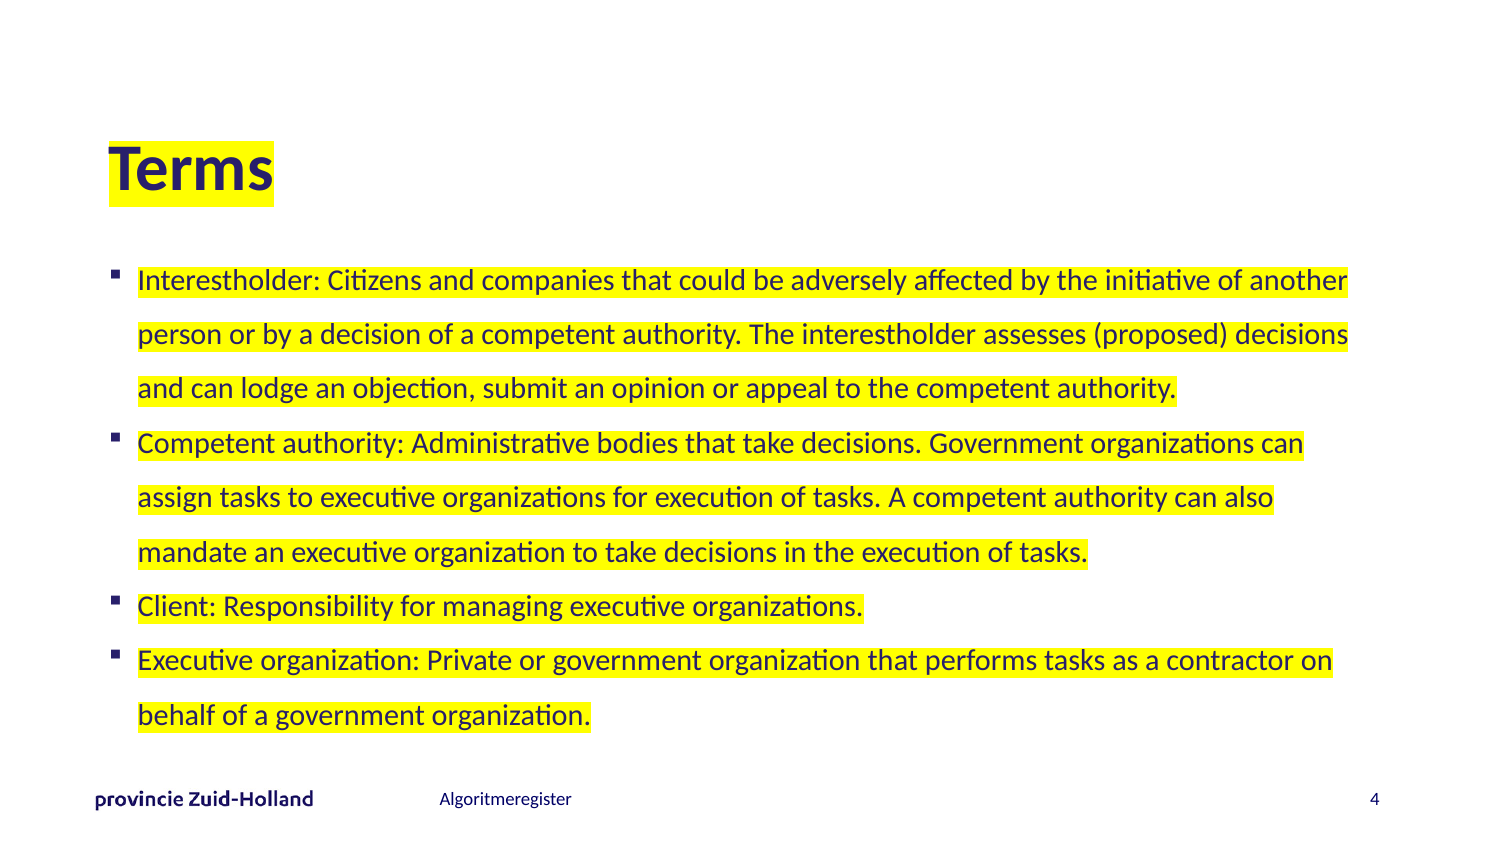

# Terms
Interestholder: Citizens and companies that could be adversely affected by the initiative of another person or by a decision of a competent authority. The interestholder assesses (proposed) decisions and can lodge an objection, submit an opinion or appeal to the competent authority.
Competent authority: Administrative bodies that take decisions. Government organizations can assign tasks to executive organizations for execution of tasks. A competent authority can also mandate an executive organization to take decisions in the execution of tasks.
Client: Responsibility for managing executive organizations.
Executive organization: Private or government organization that performs tasks as a contractor on behalf of a government organization.
4
Algoritmeregister